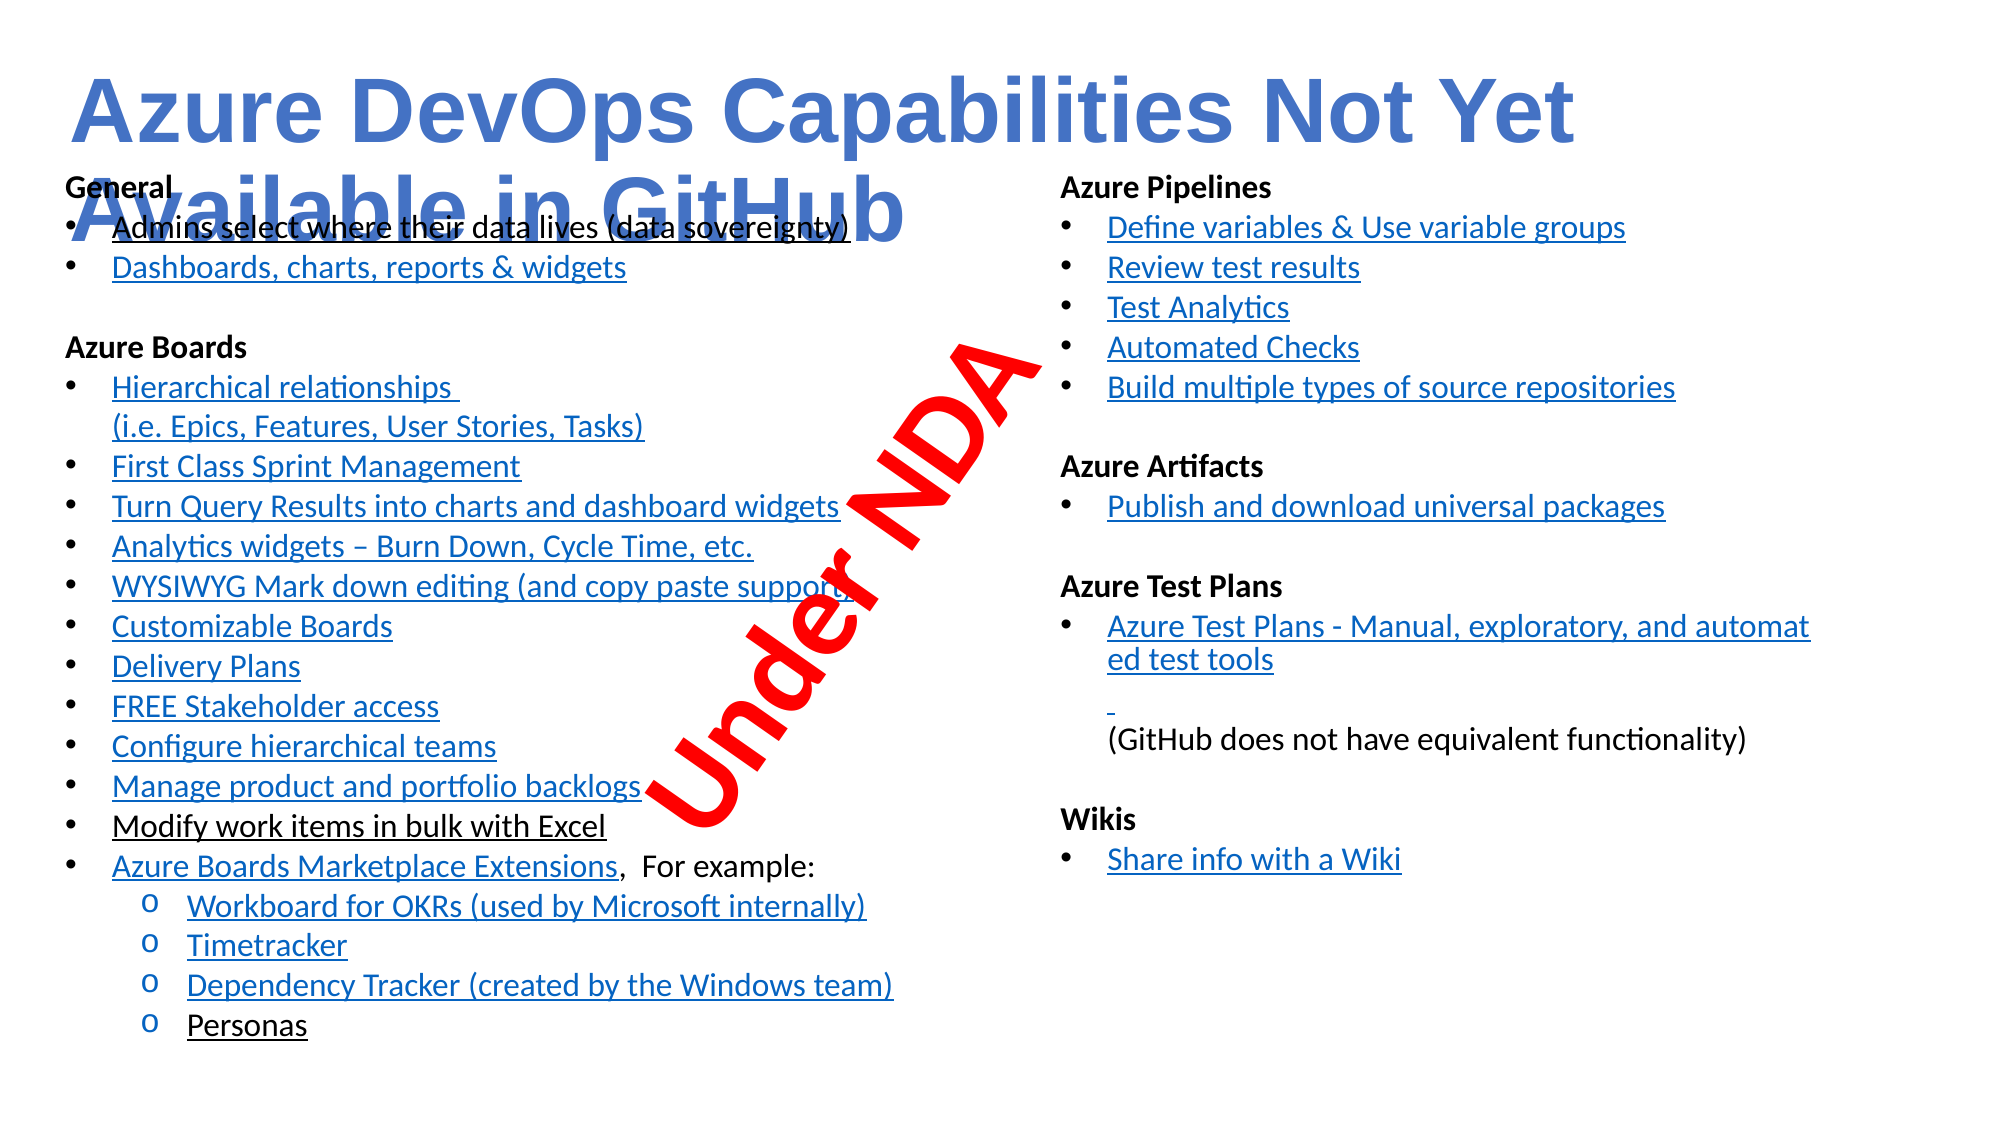

# Azure DevOps Capabilities Not Yet Available in GitHub
General
Admins select where their data lives (data sovereignty)
Dashboards, charts, reports & widgets

Azure Boards
Hierarchical relationships
(i.e. Epics, Features, User Stories, Tasks)
First Class Sprint Management
Turn Query Results into charts and dashboard widgets
Analytics widgets – Burn Down, Cycle Time, etc.
WYSIWYG Mark down editing (and copy paste support)
Customizable Boards
Delivery Plans
FREE Stakeholder access
Configure hierarchical teams
Manage product and portfolio backlogs
Modify work items in bulk with Excel
Azure Boards Marketplace Extensions,  For example:
Workboard for OKRs (used by Microsoft internally)
Timetracker
Dependency Tracker
(created by the Windows team)
Personas
Azure Pipelines
Define variables & Use variable groups
Review test results
Test Analytics
Automated Checks
Build multiple types of source repositories

Azure Artifacts
Publish and download universal packages

Azure Test Plans
Azure Test Plans - Manual, exploratory, and automated test tools
(GitHub does not have equivalent functionality)

Wikis
Share info with a Wiki
Under NDA